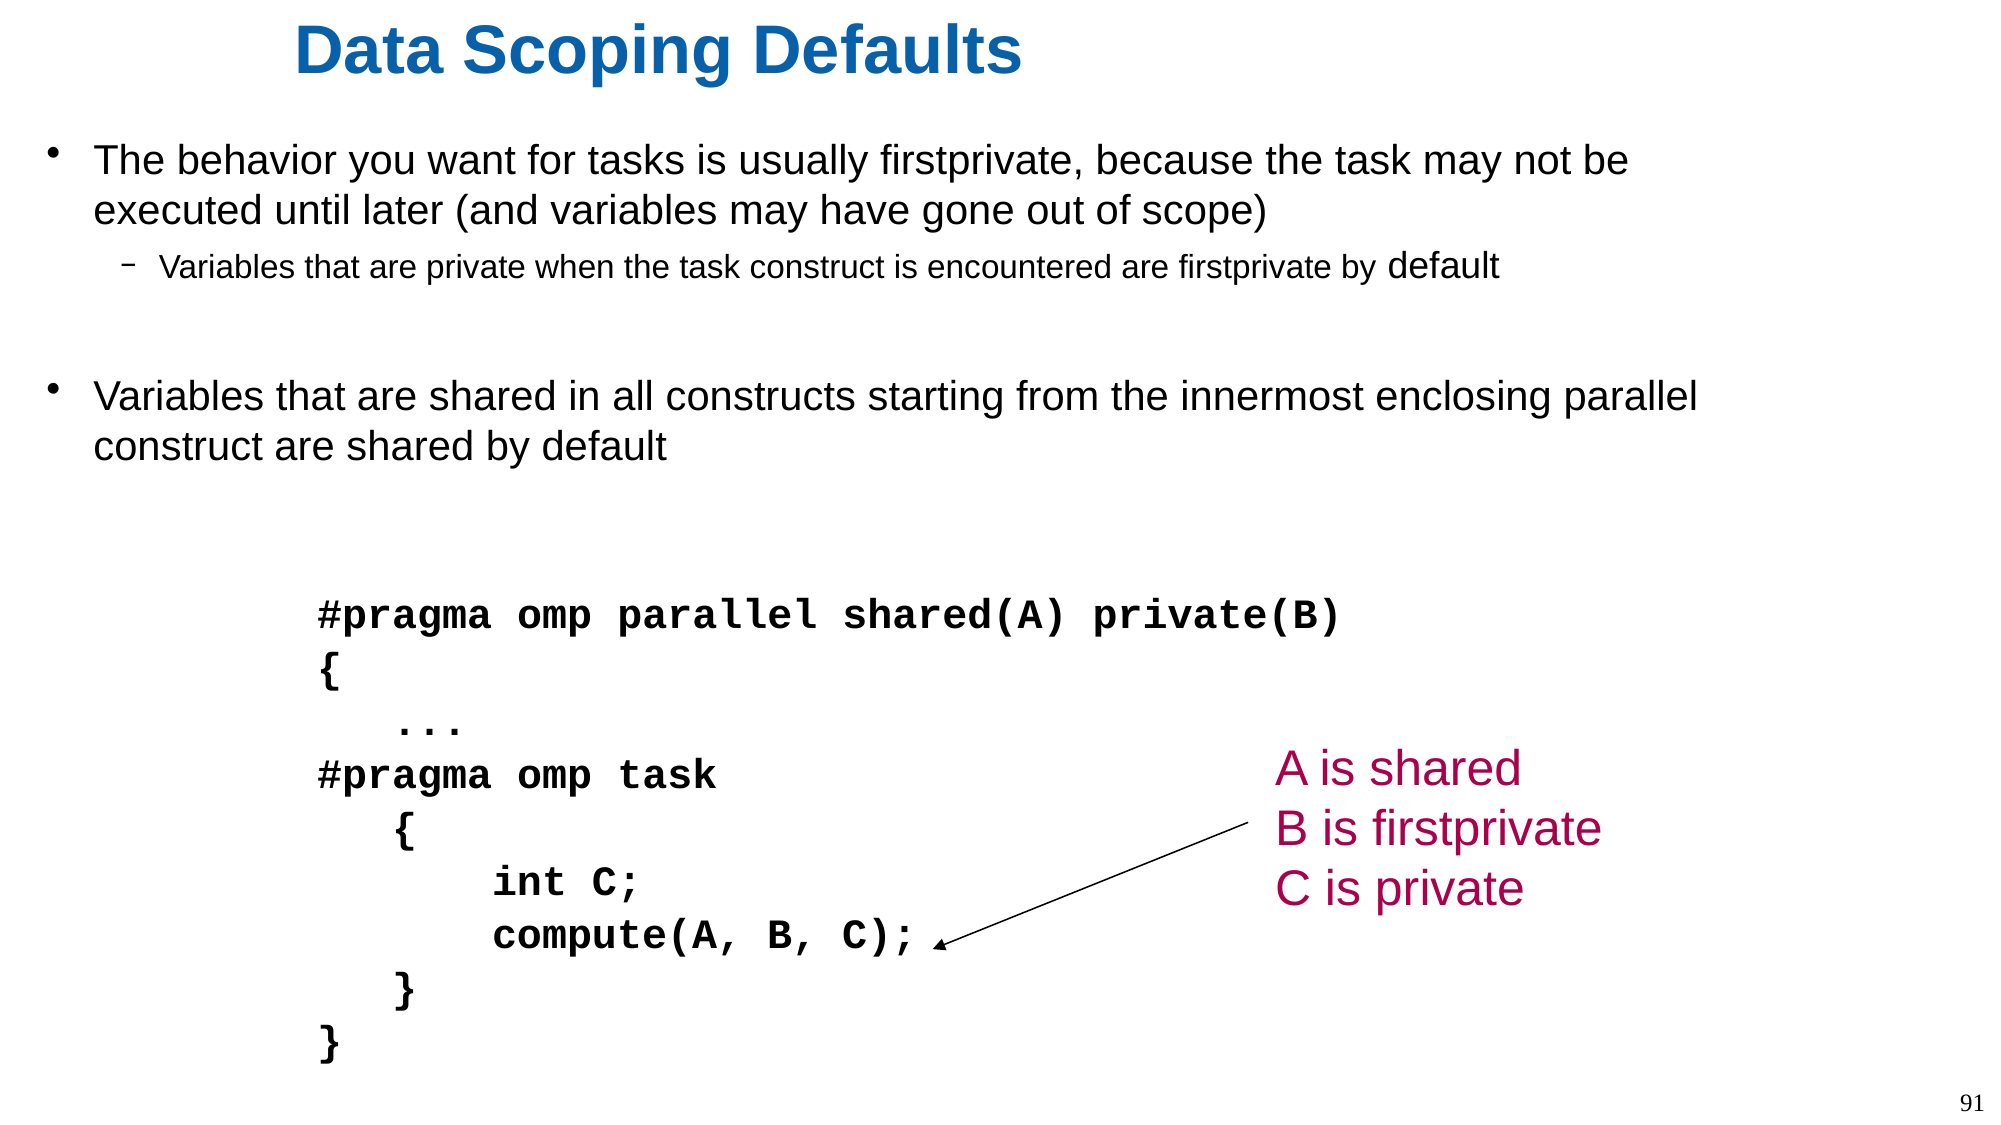

Data Scoping Defaults
The behavior you want for tasks is usually firstprivate, because the task may not be executed until later (and variables may have gone out of scope)
Variables that are private when the task construct is encountered are firstprivate by default

Variables that are shared in all constructs starting from the innermost enclosing parallel construct are shared by default
#pragma omp parallel shared(A) private(B)
{
   ...
#pragma omp task
   {
       int C;
       compute(A, B, C);
   }
}
A is shared
B is firstprivate
C is private

91
91